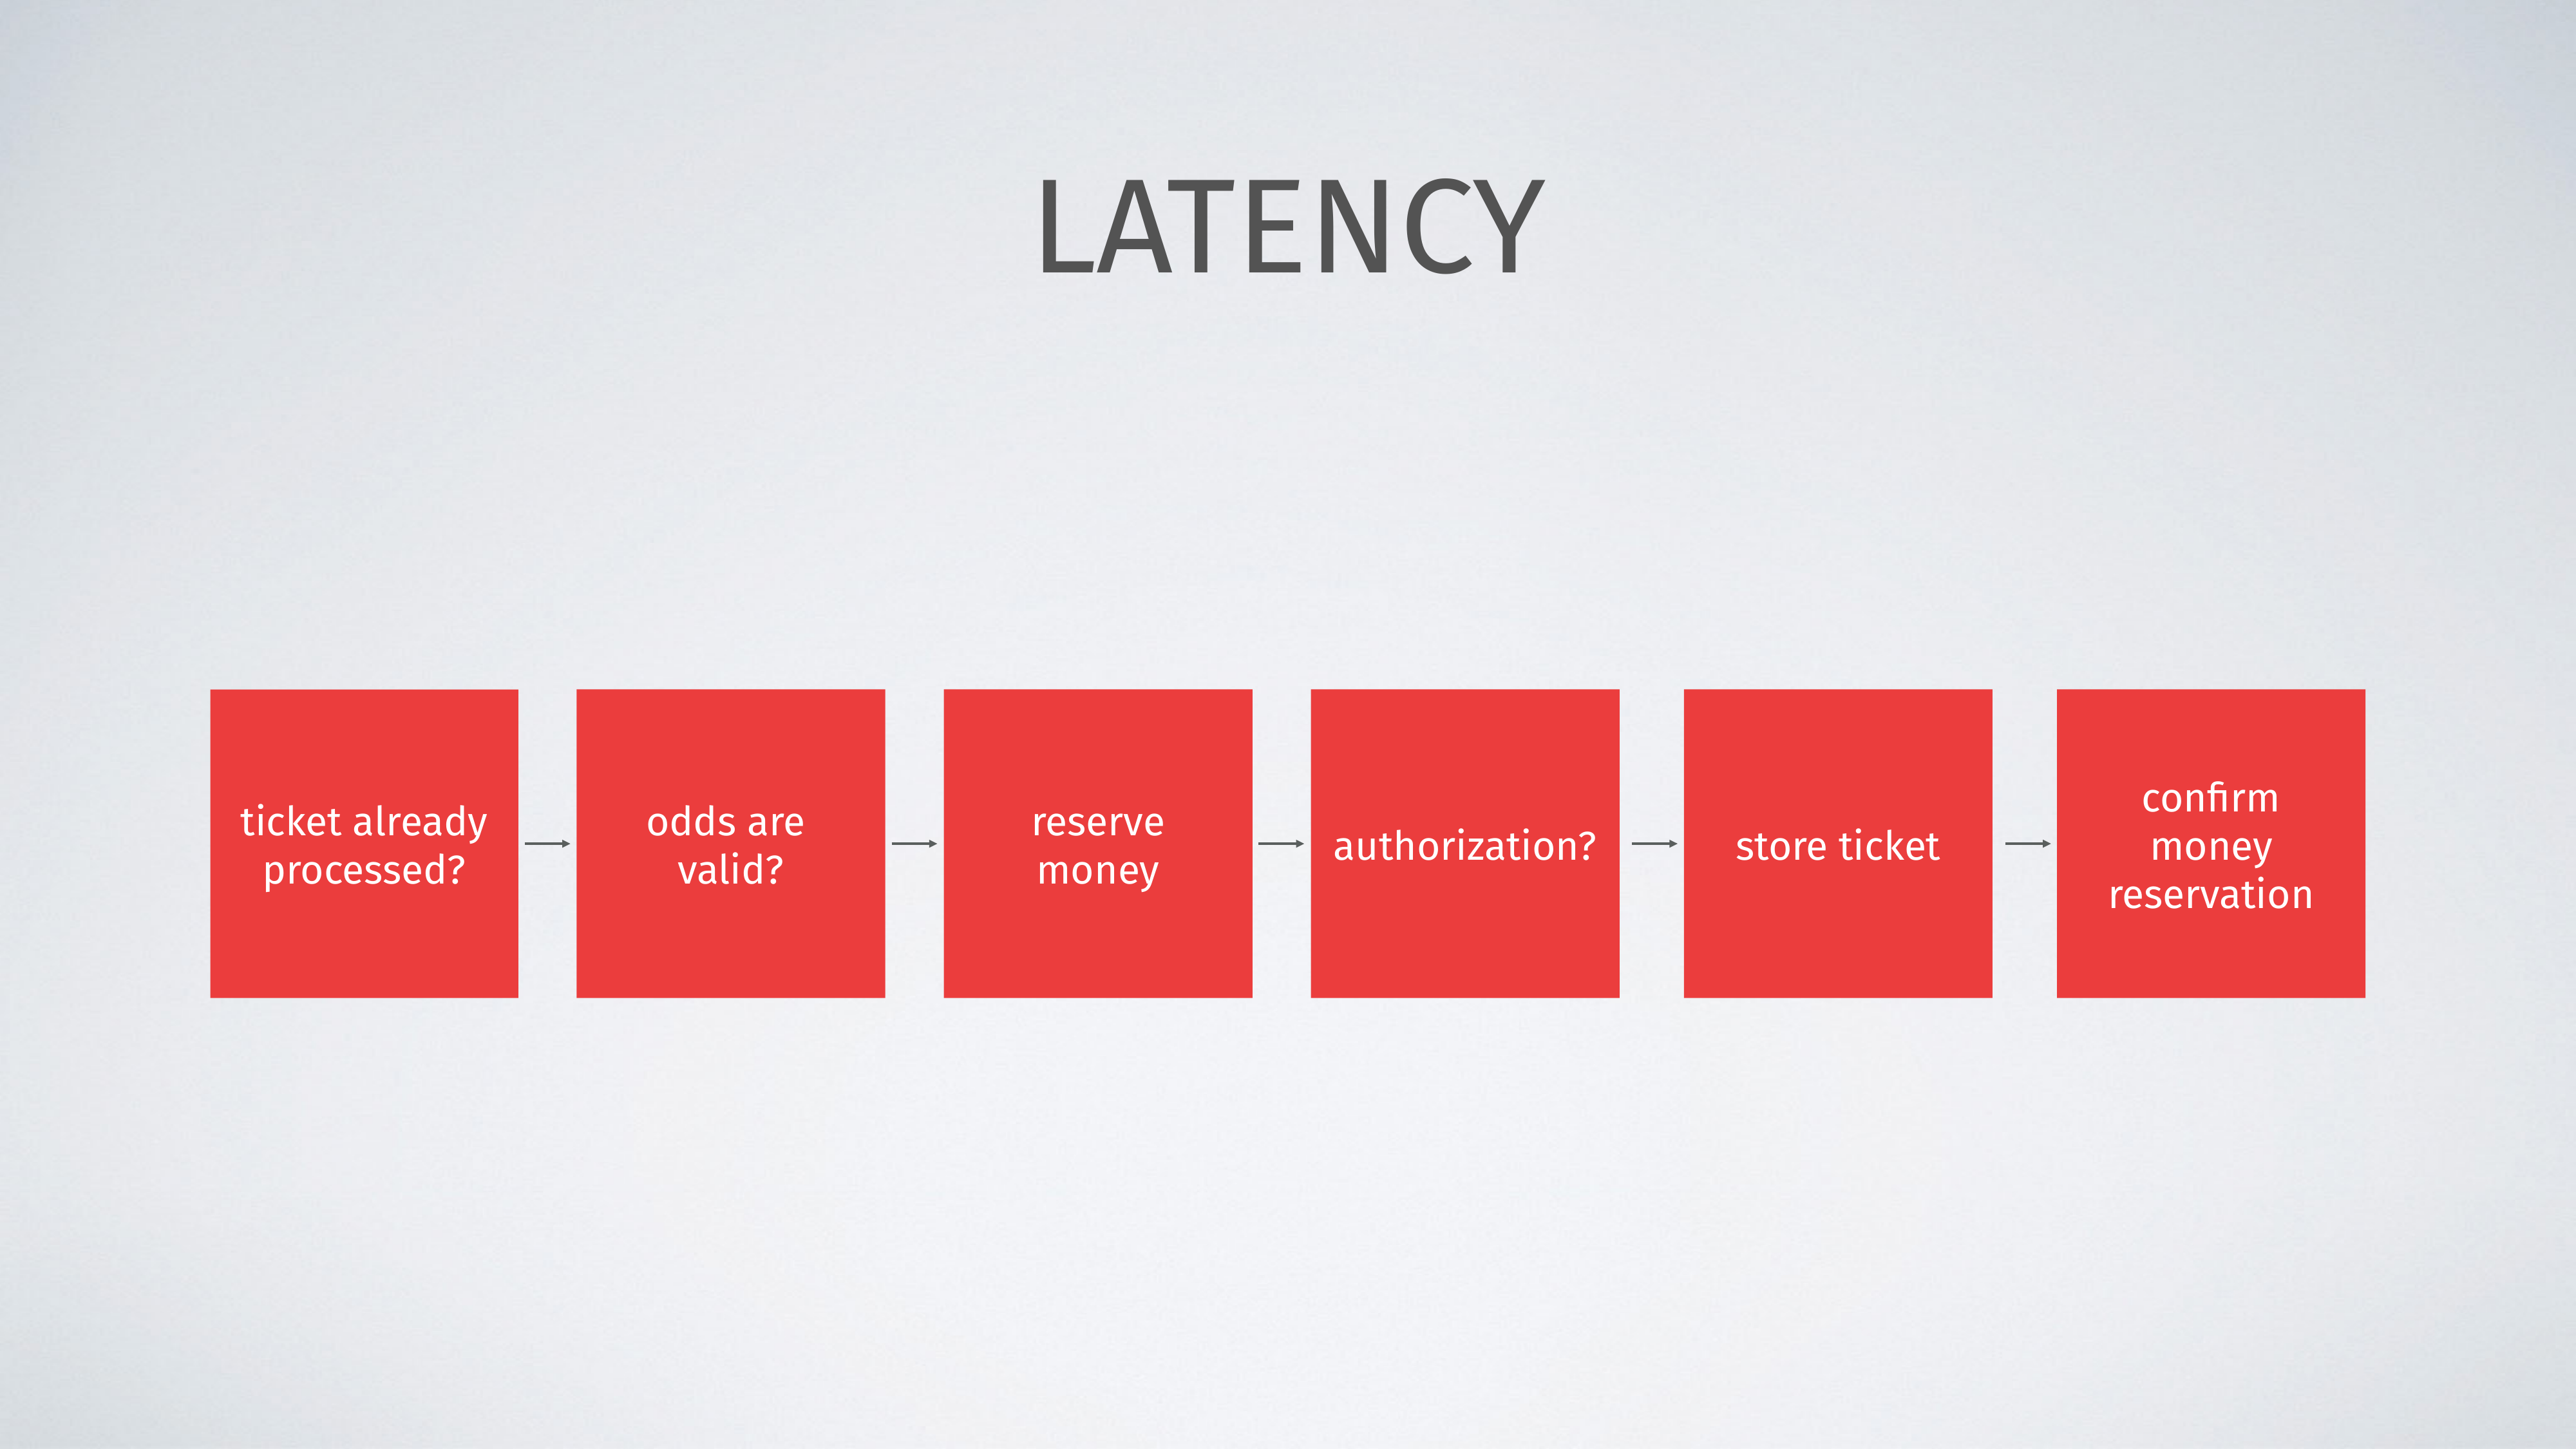

# Latency
odds are
valid?
reserve
money
authorization?
store ticket
confirm
money
reservation
ticket already processed?